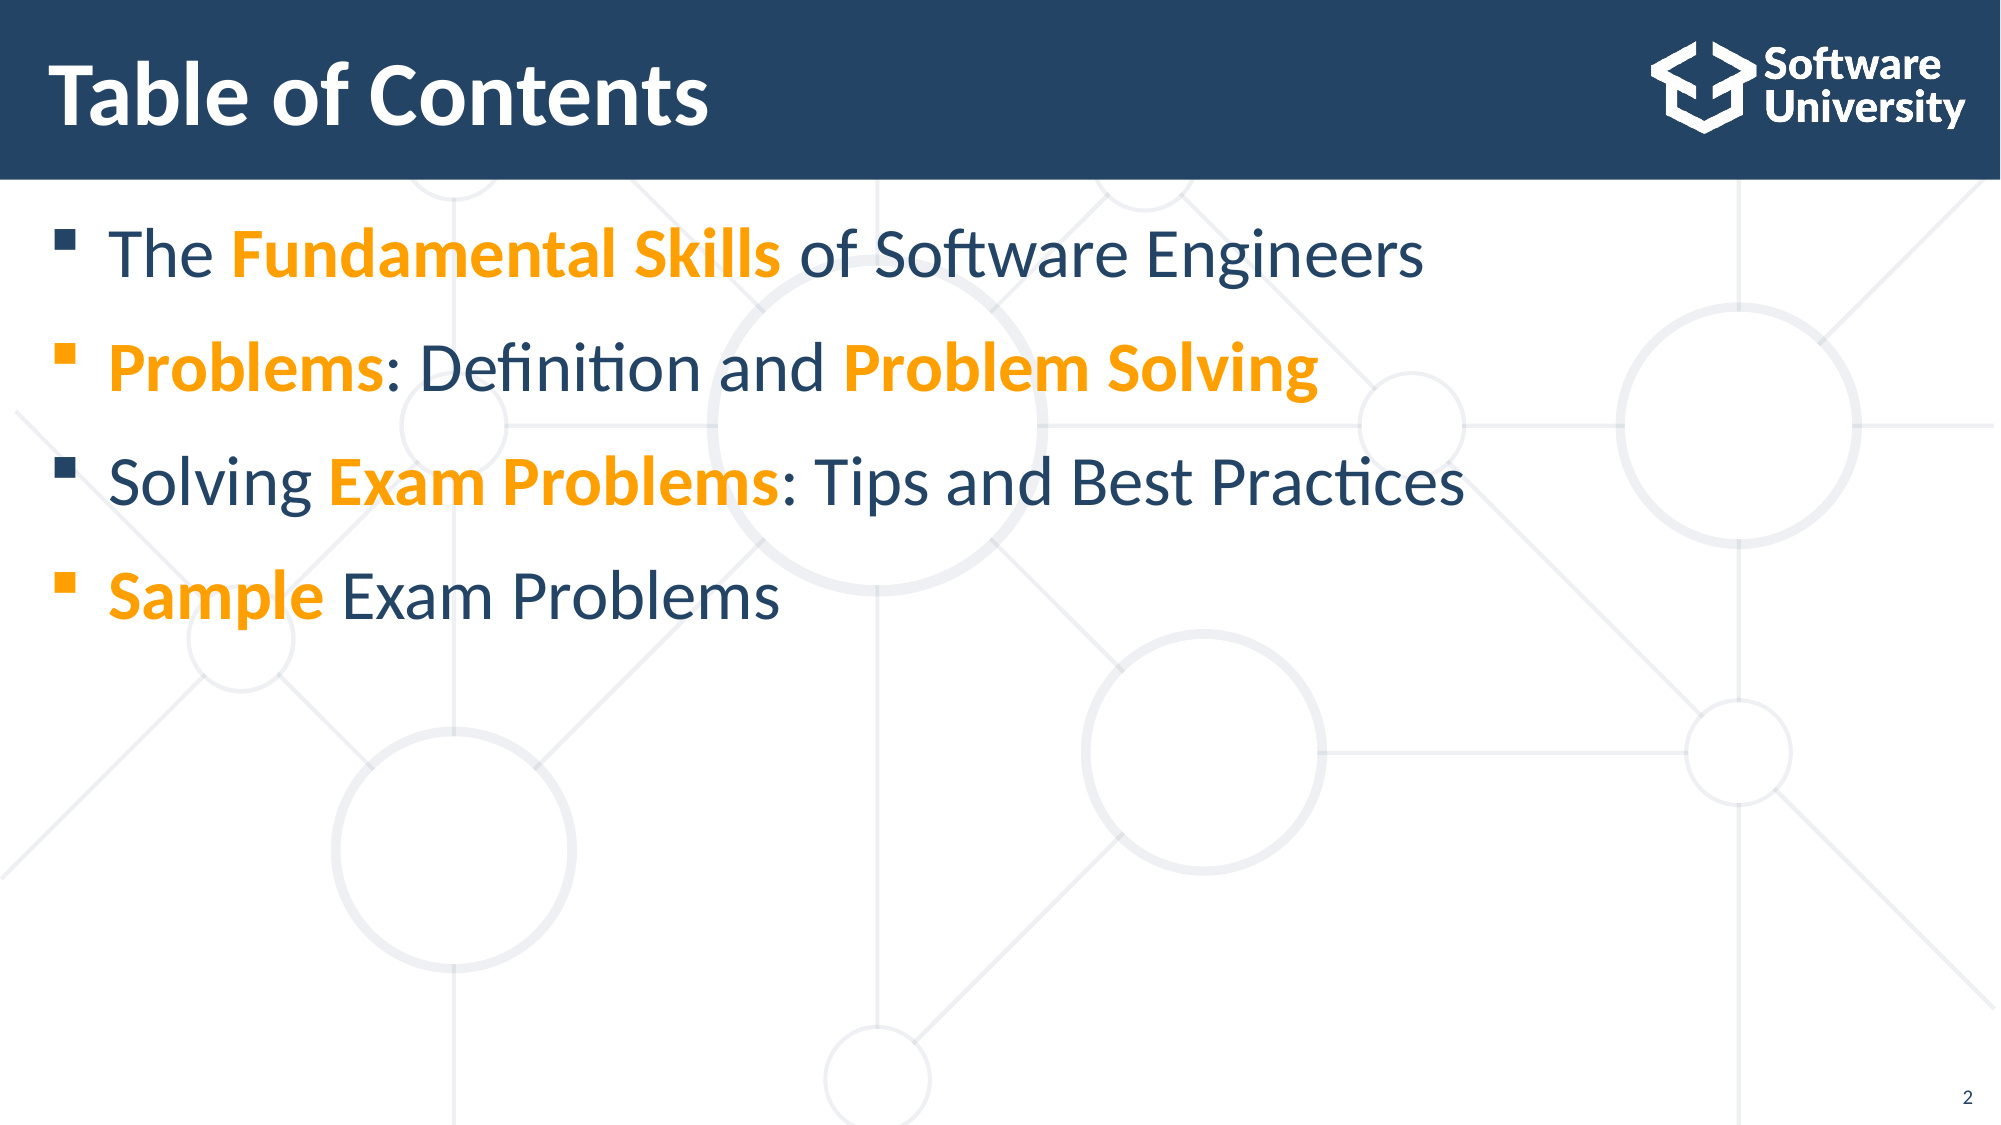

# Table of Contents
The Fundamental Skills of Software Engineers
Problems: Definition and Problem Solving
Solving Exam Problems: Tips and Best Practices
Sample Exam Problems

2